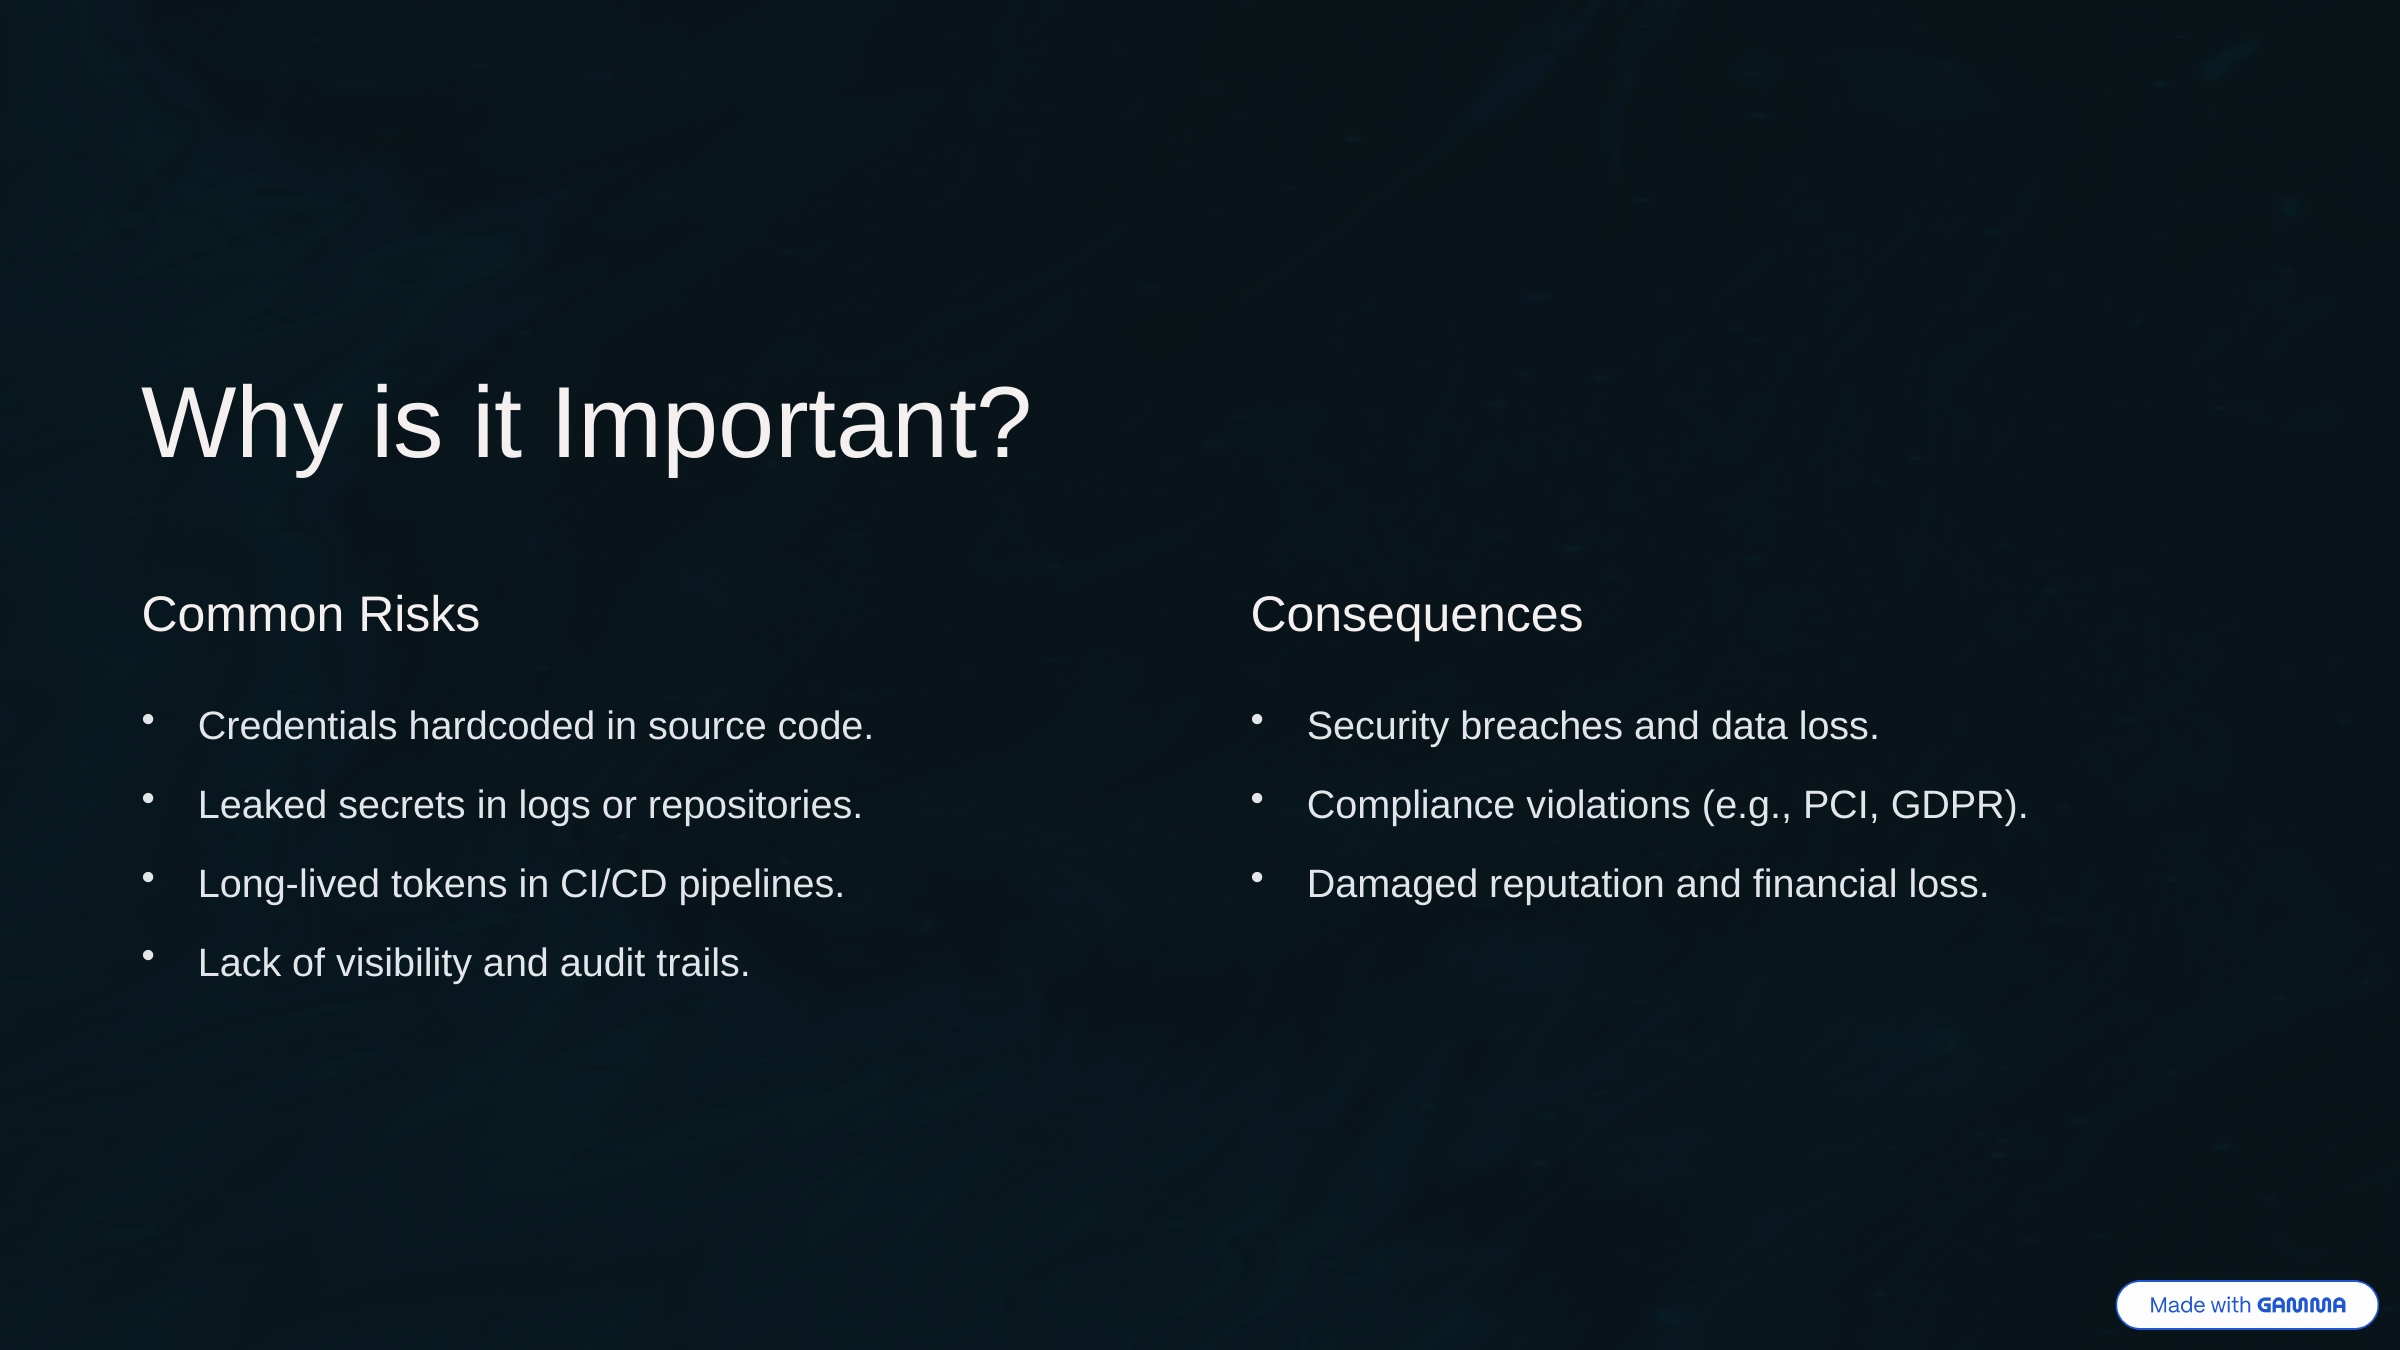

Why is it Important?
Common Risks
Consequences
Credentials hardcoded in source code.
Security breaches and data loss.
Leaked secrets in logs or repositories.
Compliance violations (e.g., PCI, GDPR).
Long-lived tokens in CI/CD pipelines.
Damaged reputation and financial loss.
Lack of visibility and audit trails.